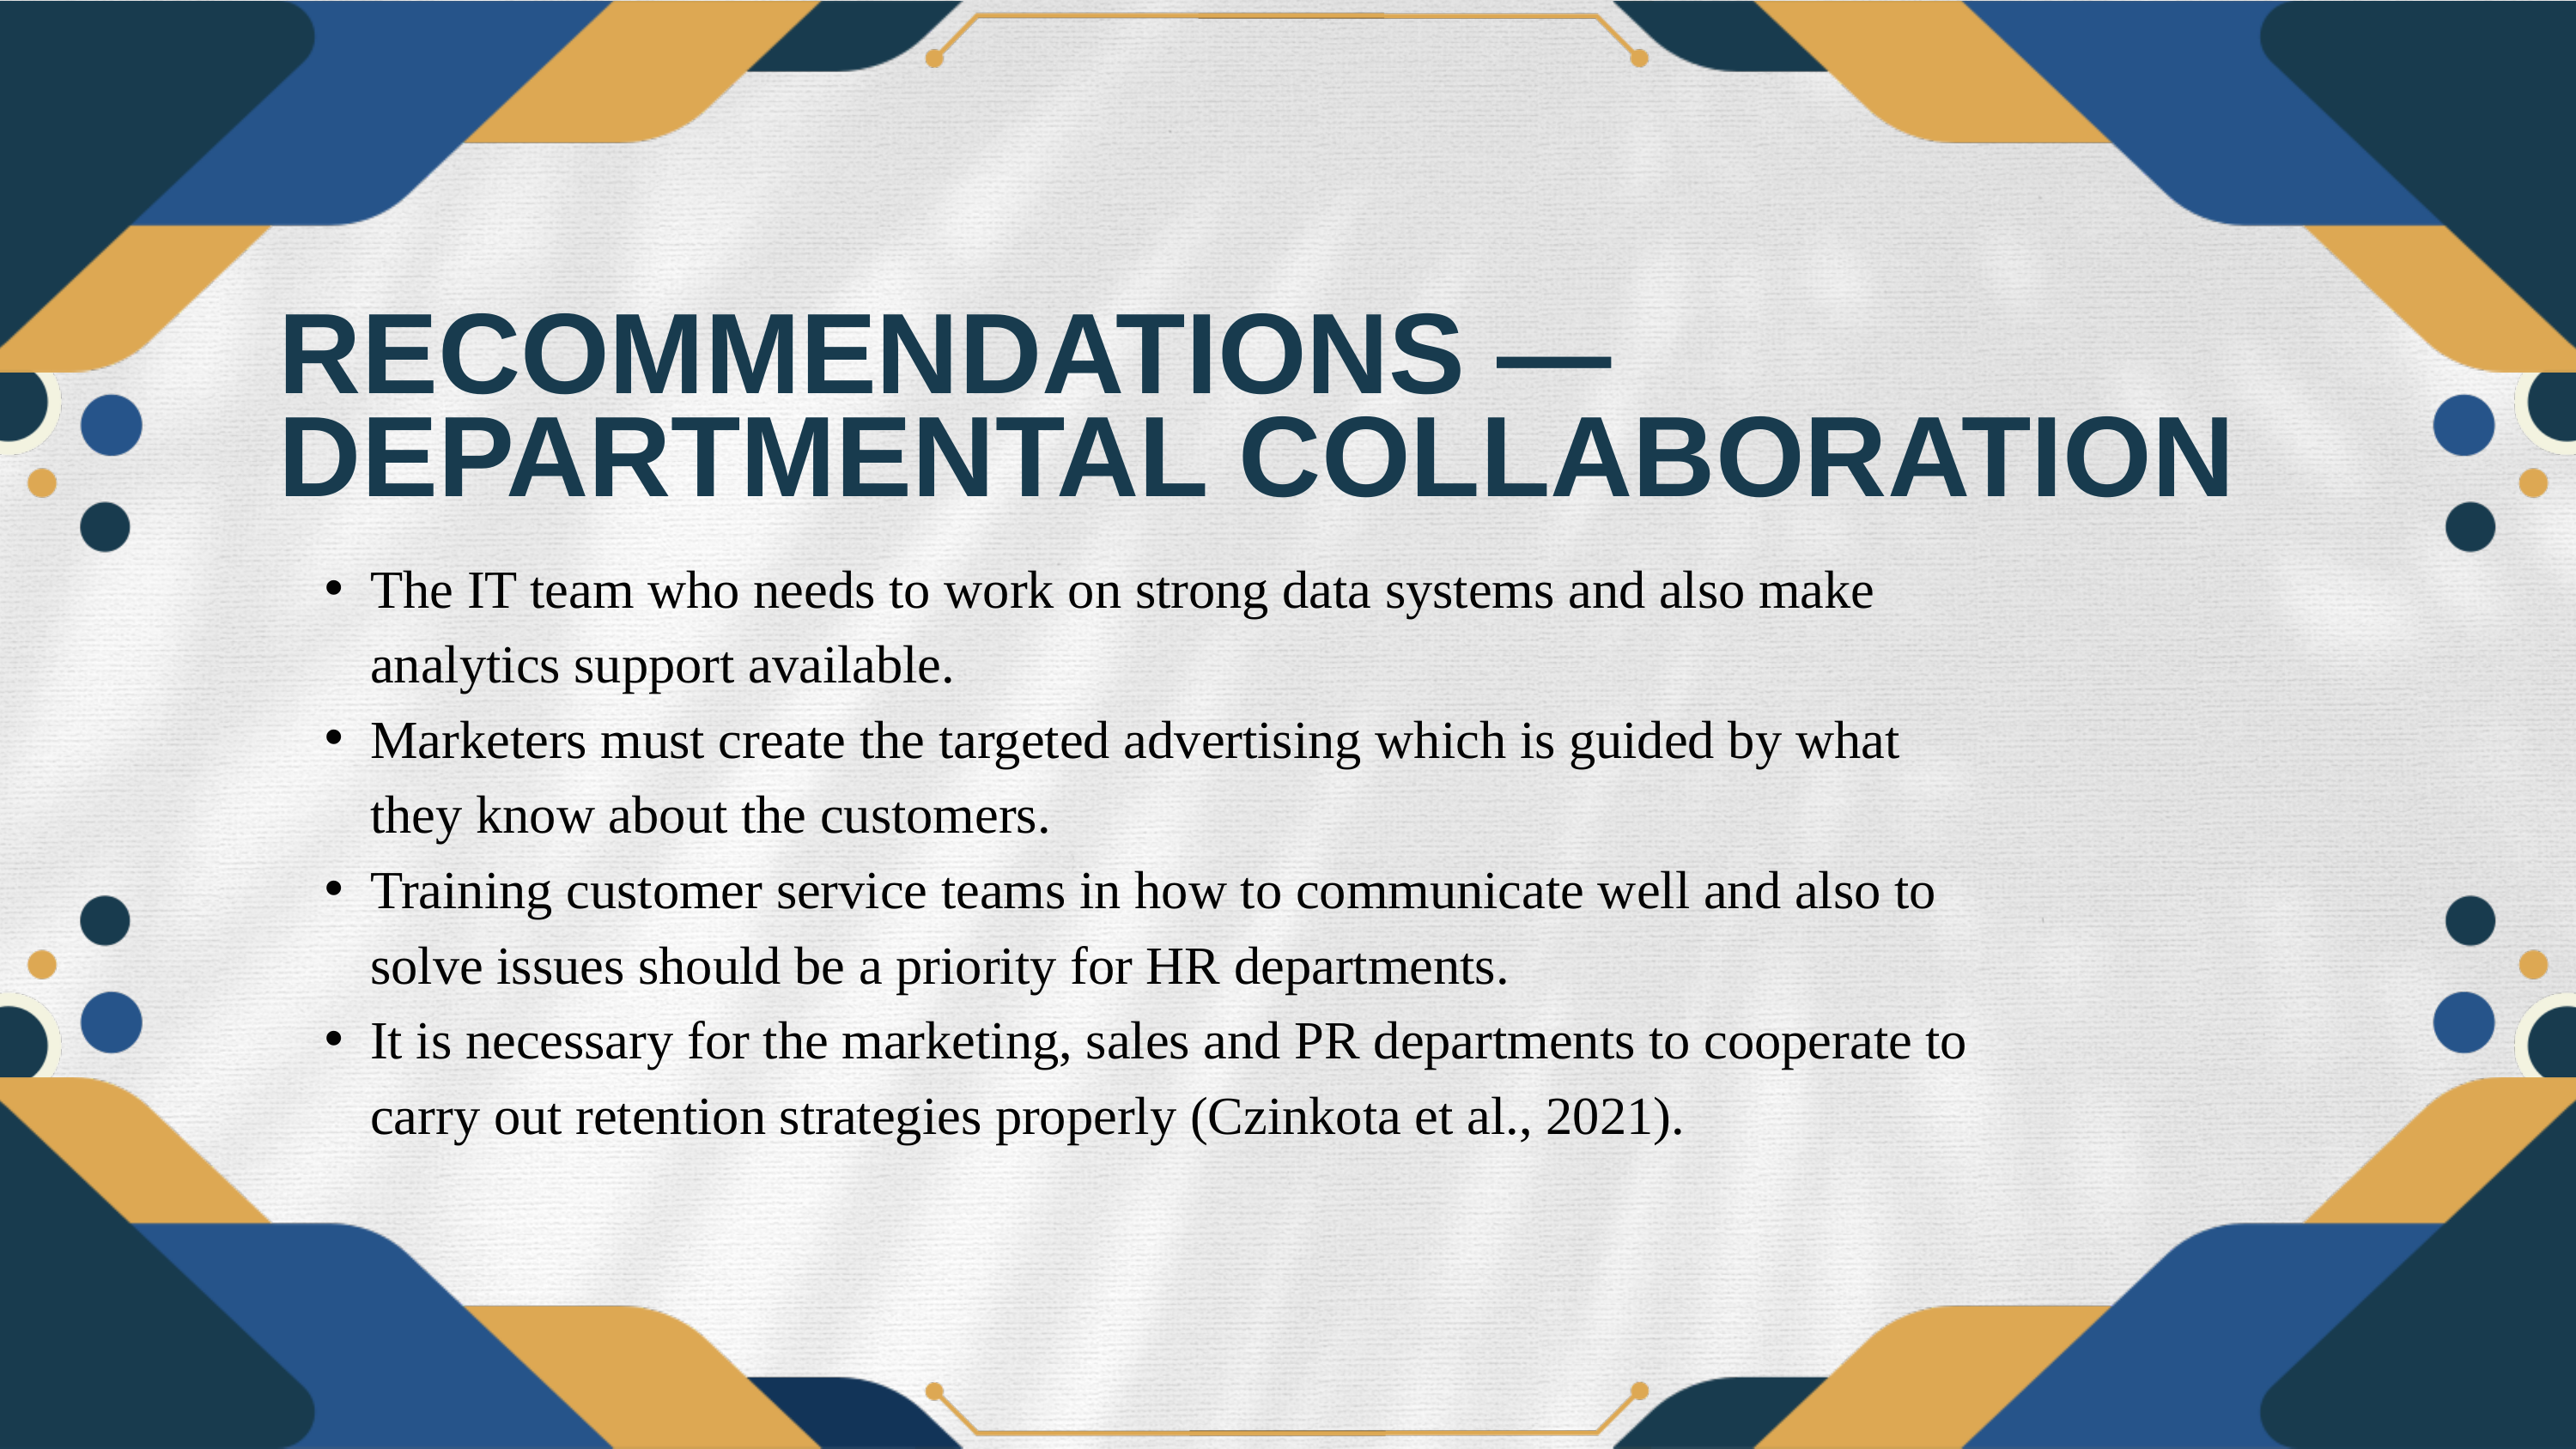

RECOMMENDATIONS — DEPARTMENTAL COLLABORATION
The IT team who needs to work on strong data systems and also make analytics support available.
Marketers must create the targeted advertising which is guided by what they know about the customers.
Training customer service teams in how to communicate well and also to solve issues should be a priority for HR departments.
It is necessary for the marketing, sales and PR departments to cooperate to carry out retention strategies properly (Czinkota et al., 2021).